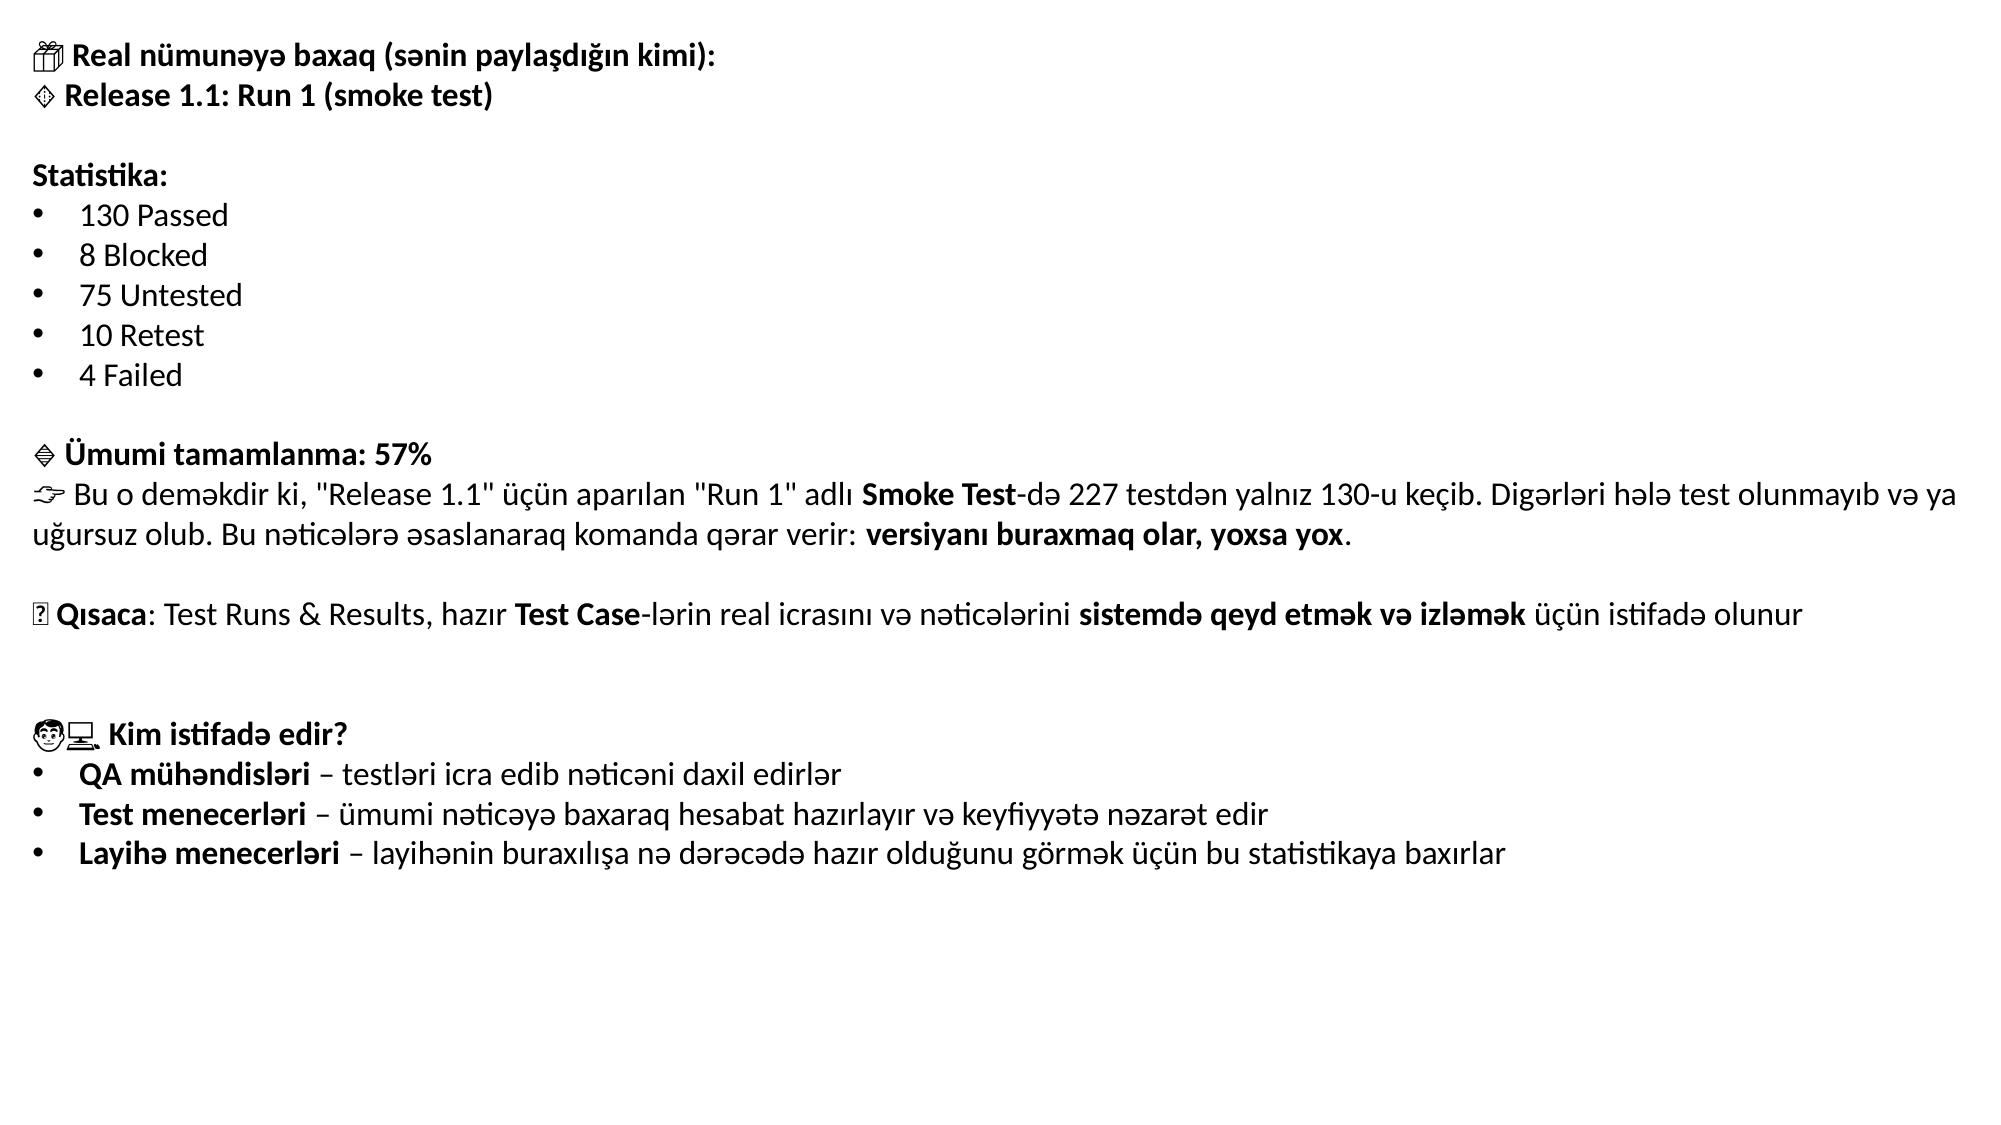

📦 Real nümunəyə baxaq (sənin paylaşdığın kimi):
🔸 Release 1.1: Run 1 (smoke test)

Statistika:
130 Passed
8 Blocked
75 Untested
10 Retest
4 Failed

🔹 Ümumi tamamlanma: 57%
👉 Bu o deməkdir ki, "Release 1.1" üçün aparılan "Run 1" adlı Smoke Test-də 227 testdən yalnız 130-u keçib. Digərləri hələ test olunmayıb və ya uğursuz olub. Bu nəticələrə əsaslanaraq komanda qərar verir: versiyanı buraxmaq olar, yoxsa yox.

🧩 Qısaca: Test Runs & Results, hazır Test Case-lərin real icrasını və nəticələrini sistemdə qeyd etmək və izləmək üçün istifadə olunur

👨‍💻 Kim istifadə edir?
QA mühəndisləri – testləri icra edib nəticəni daxil edirlər
Test menecerləri – ümumi nəticəyə baxaraq hesabat hazırlayır və keyfiyyətə nəzarət edir
Layihə menecerləri – layihənin buraxılışa nə dərəcədə hazır olduğunu görmək üçün bu statistikaya baxırlar